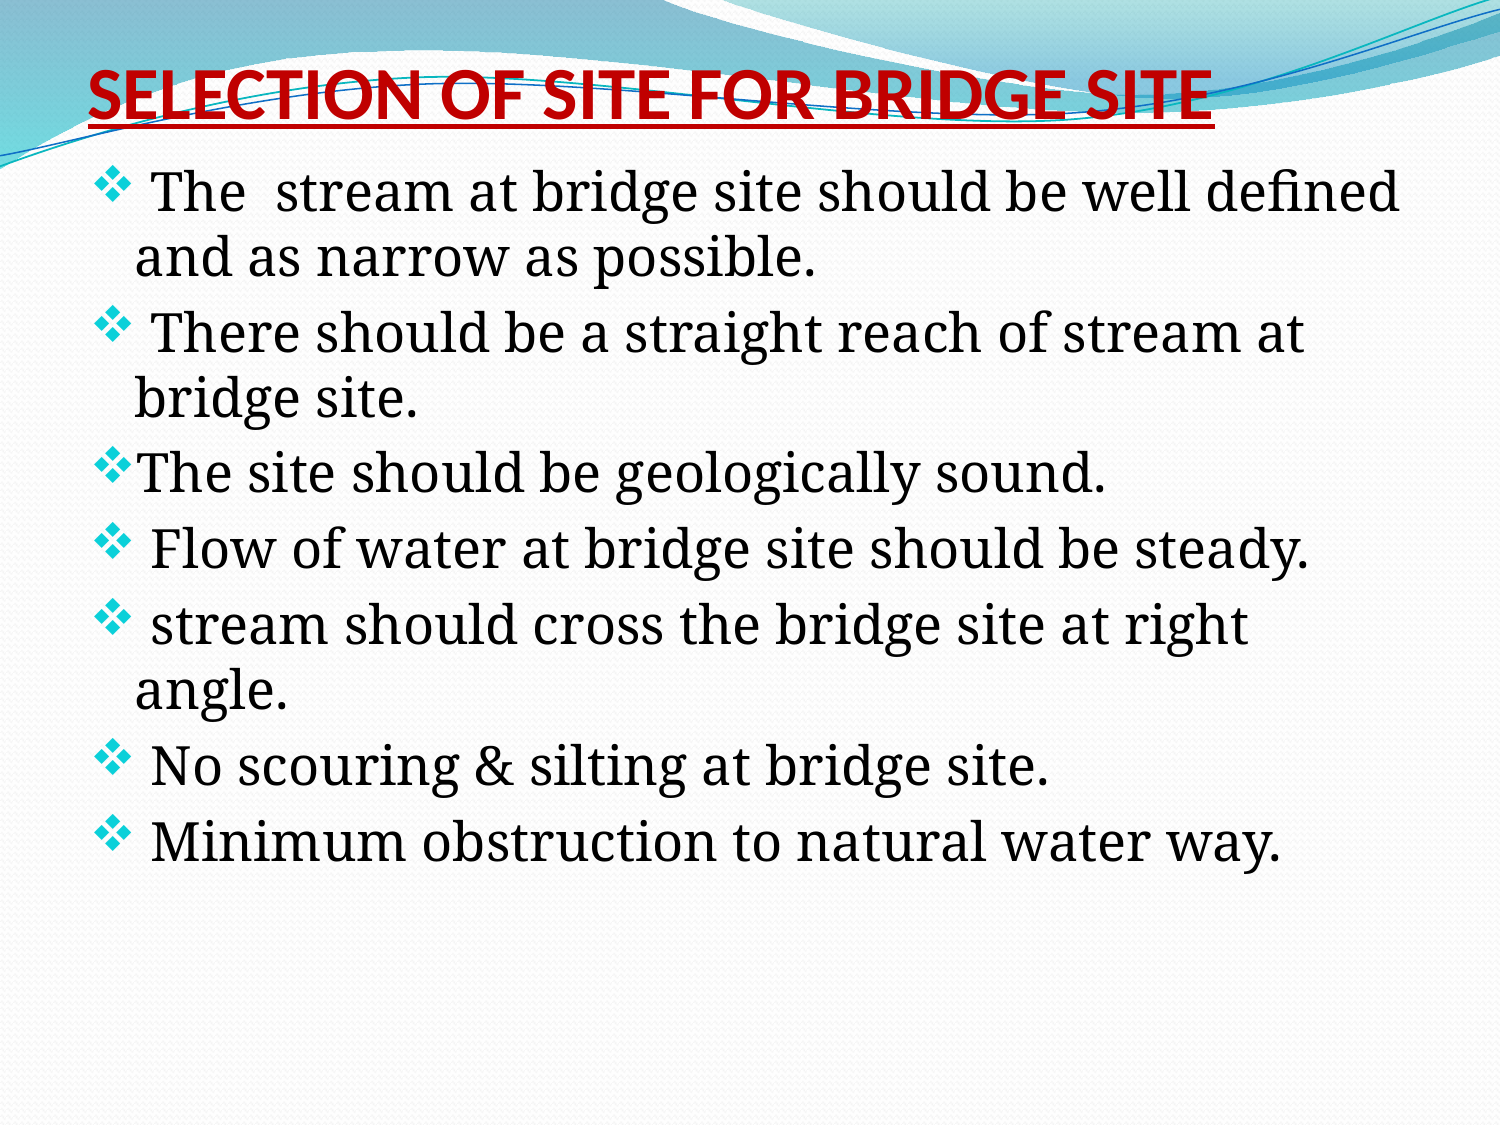

# SELECTION OF SITE FOR BRIDGE SITE
 The  stream at bridge site should be well defined and as narrow as possible.
 There should be a straight reach of stream at bridge site.
The site should be geologically sound.
 Flow of water at bridge site should be steady.
 stream should cross the bridge site at right angle.
 No scouring & silting at bridge site.
 Minimum obstruction to natural water way.